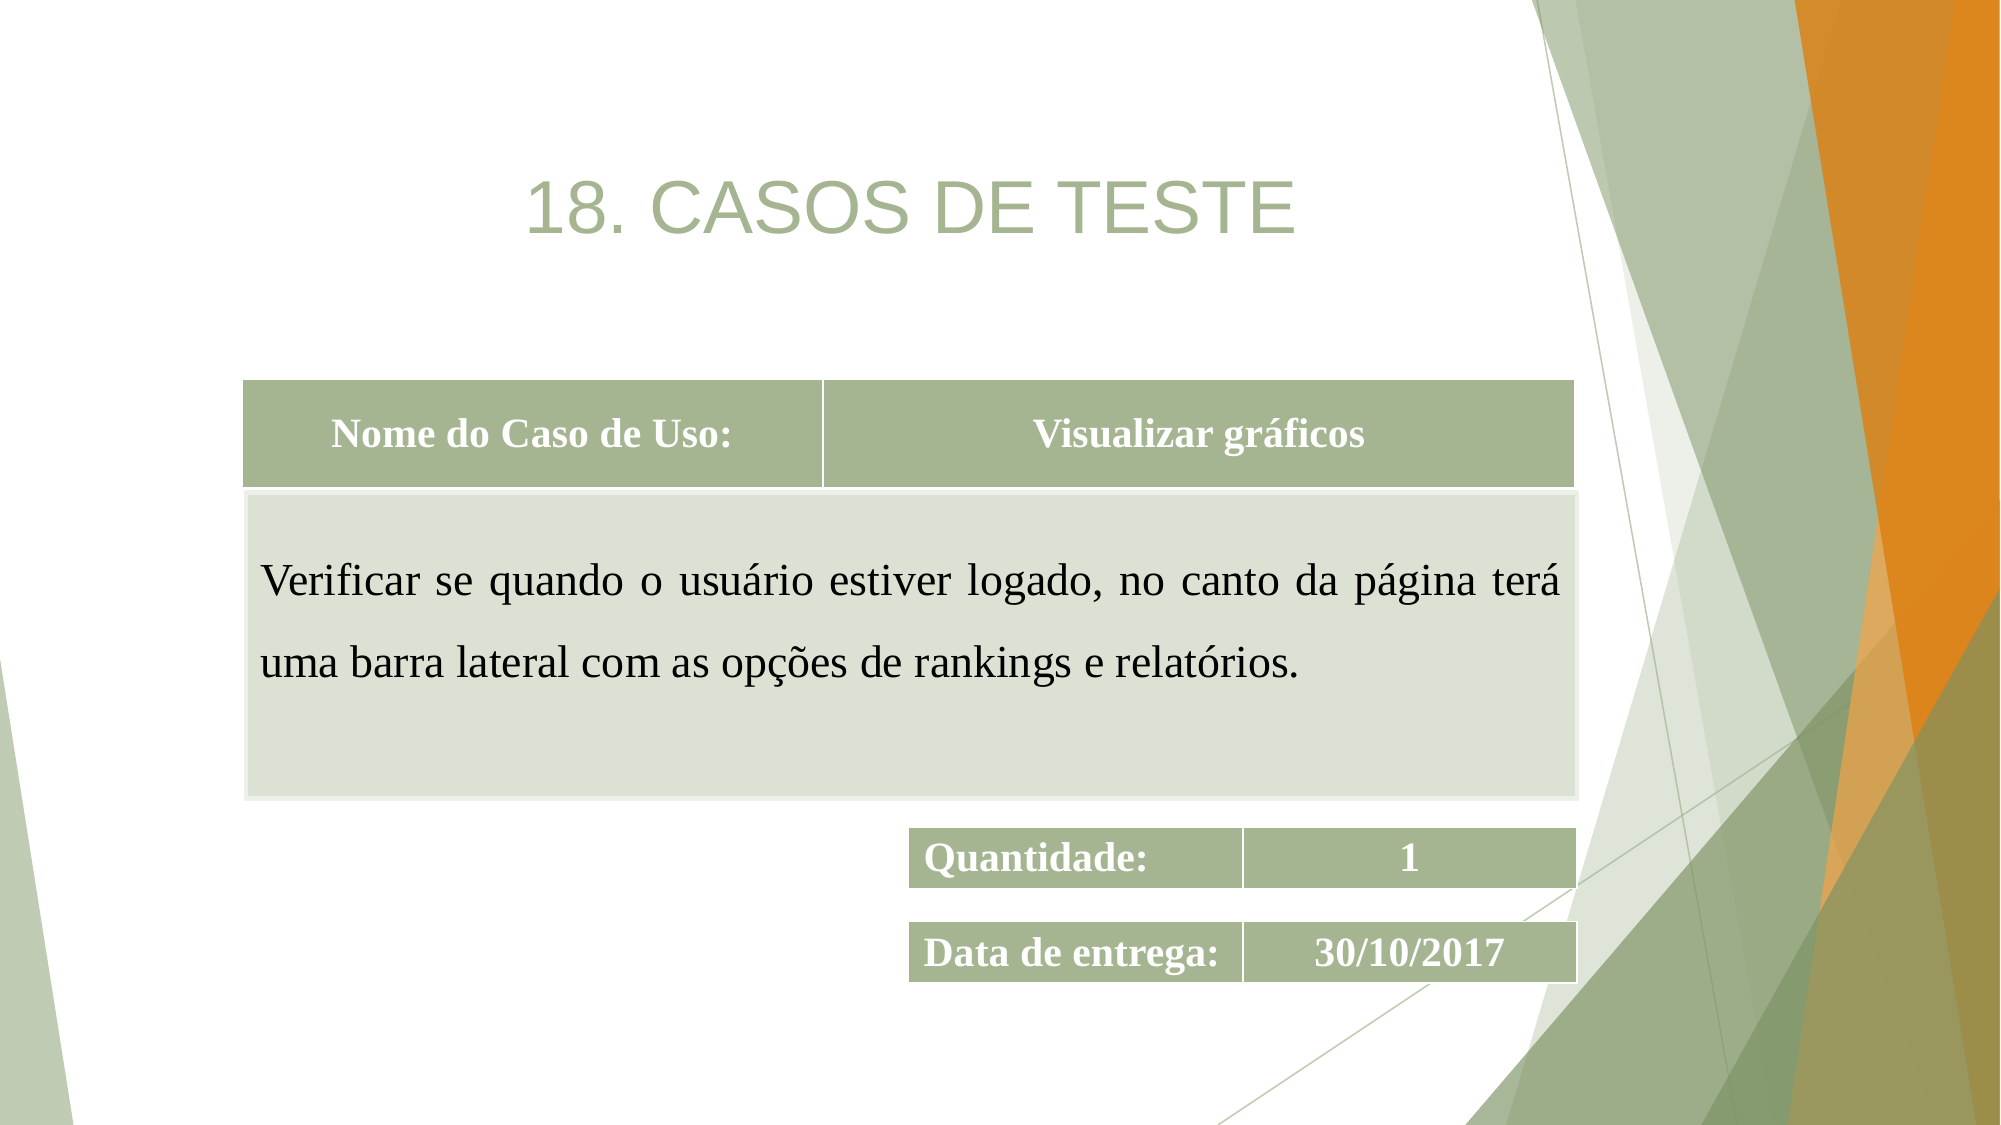

18. CASOS DE TESTE
| Nome do Caso de Uso: | Visualizar gráficos |
| --- | --- |
Verificar se quando o usuário estiver logado, no canto da página terá uma barra lateral com as opções de rankings e relatórios.

| Quantidade: | 1 |
| --- | --- |
| Data de entrega: | 30/10/2017 |
| --- | --- |